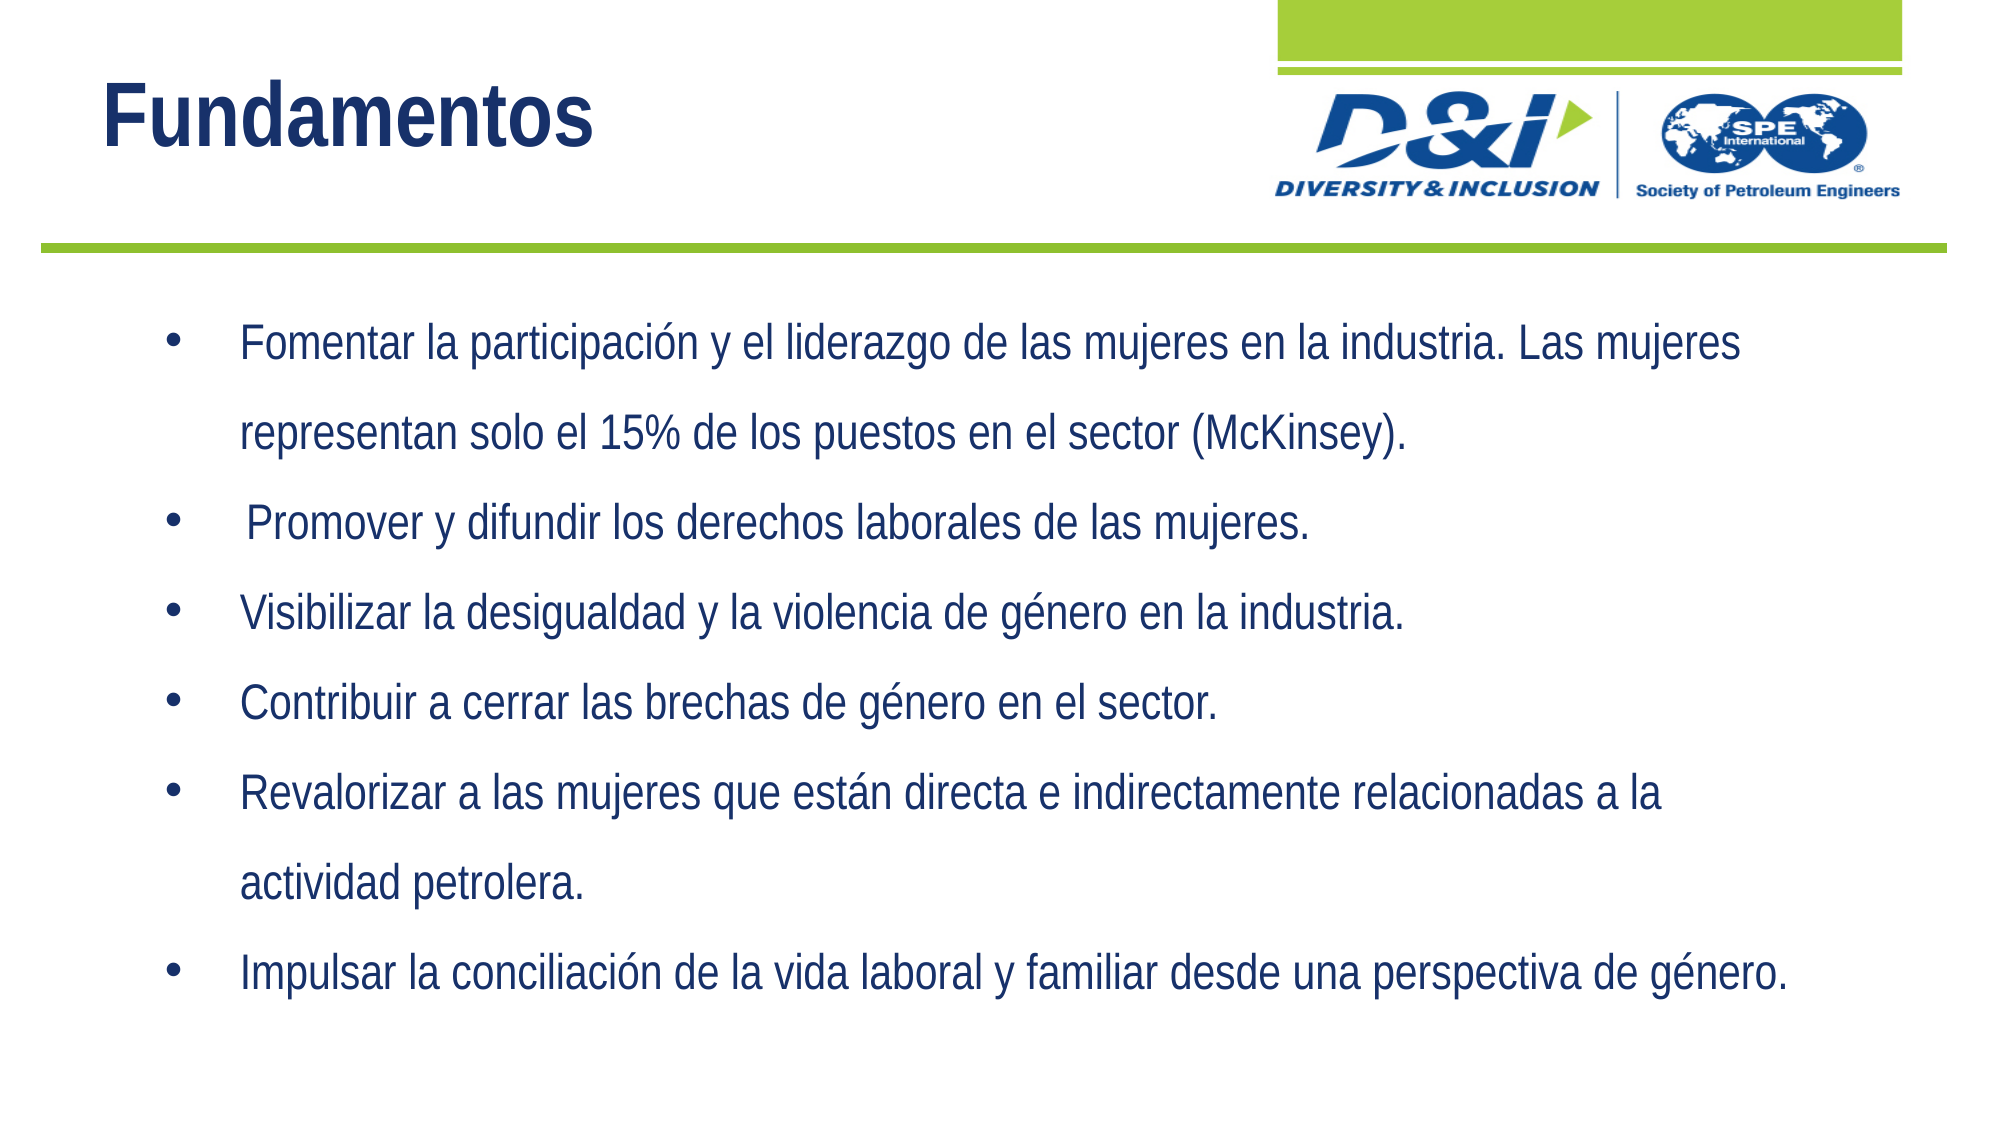

Fundamentos
Fomentar la participación y el liderazgo de las mujeres en la industria. Las mujeres representan solo el 15% de los puestos en el sector (McKinsey).
   Promover y difundir los derechos laborales de las mujeres.
Visibilizar la desigualdad y la violencia de género en la industria.
Contribuir a cerrar las brechas de género en el sector.
Revalorizar a las mujeres que están directa e indirectamente relacionadas a la actividad petrolera.
Impulsar la conciliación de la vida laboral y familiar desde una perspectiva de género.